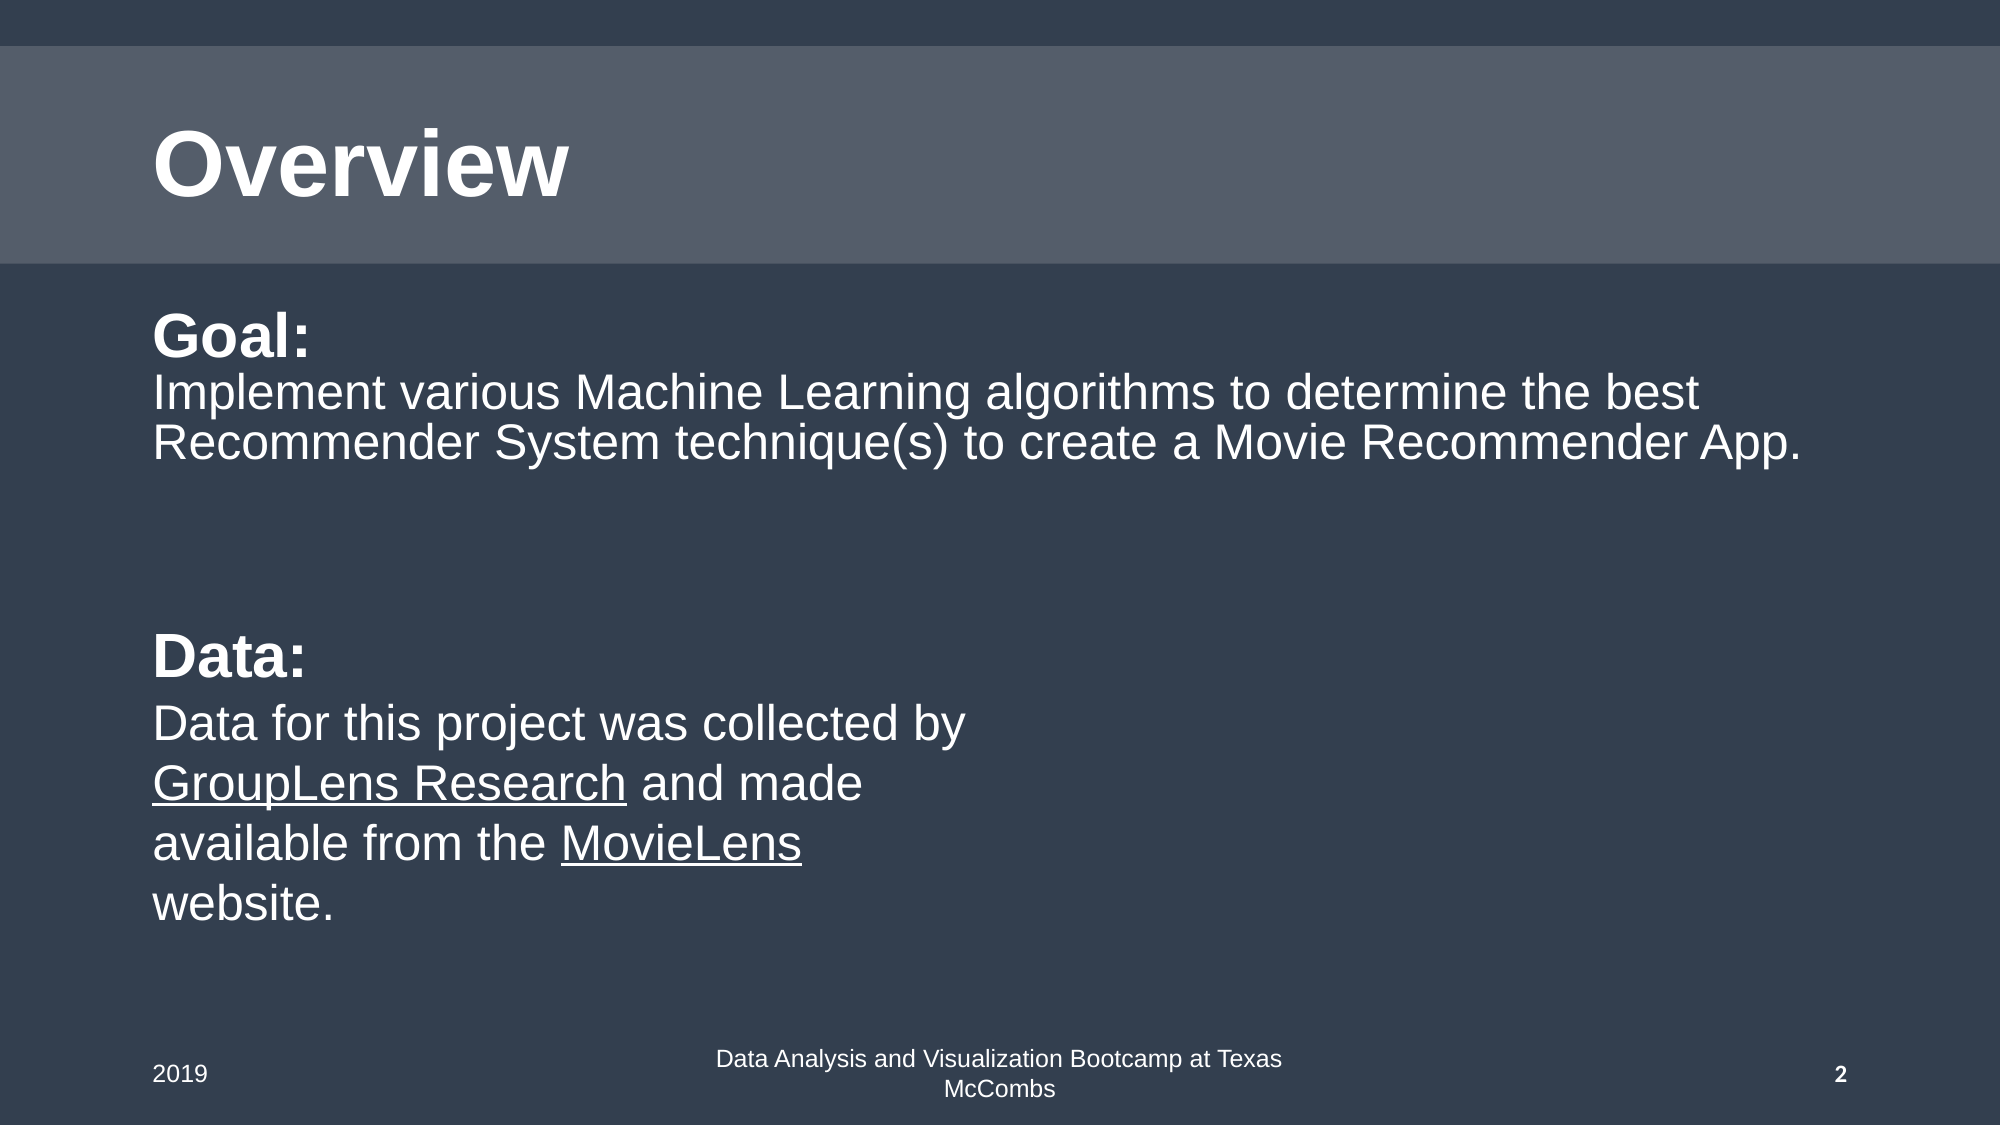

# Overview
Goal:
Implement various Machine Learning algorithms to determine the best Recommender System technique(s) to create a Movie Recommender App.
Data:
Data for this project was collected by GroupLens Research and made available from the MovieLens website.
2019
Data Analysis and Visualization Bootcamp at Texas McCombs
2